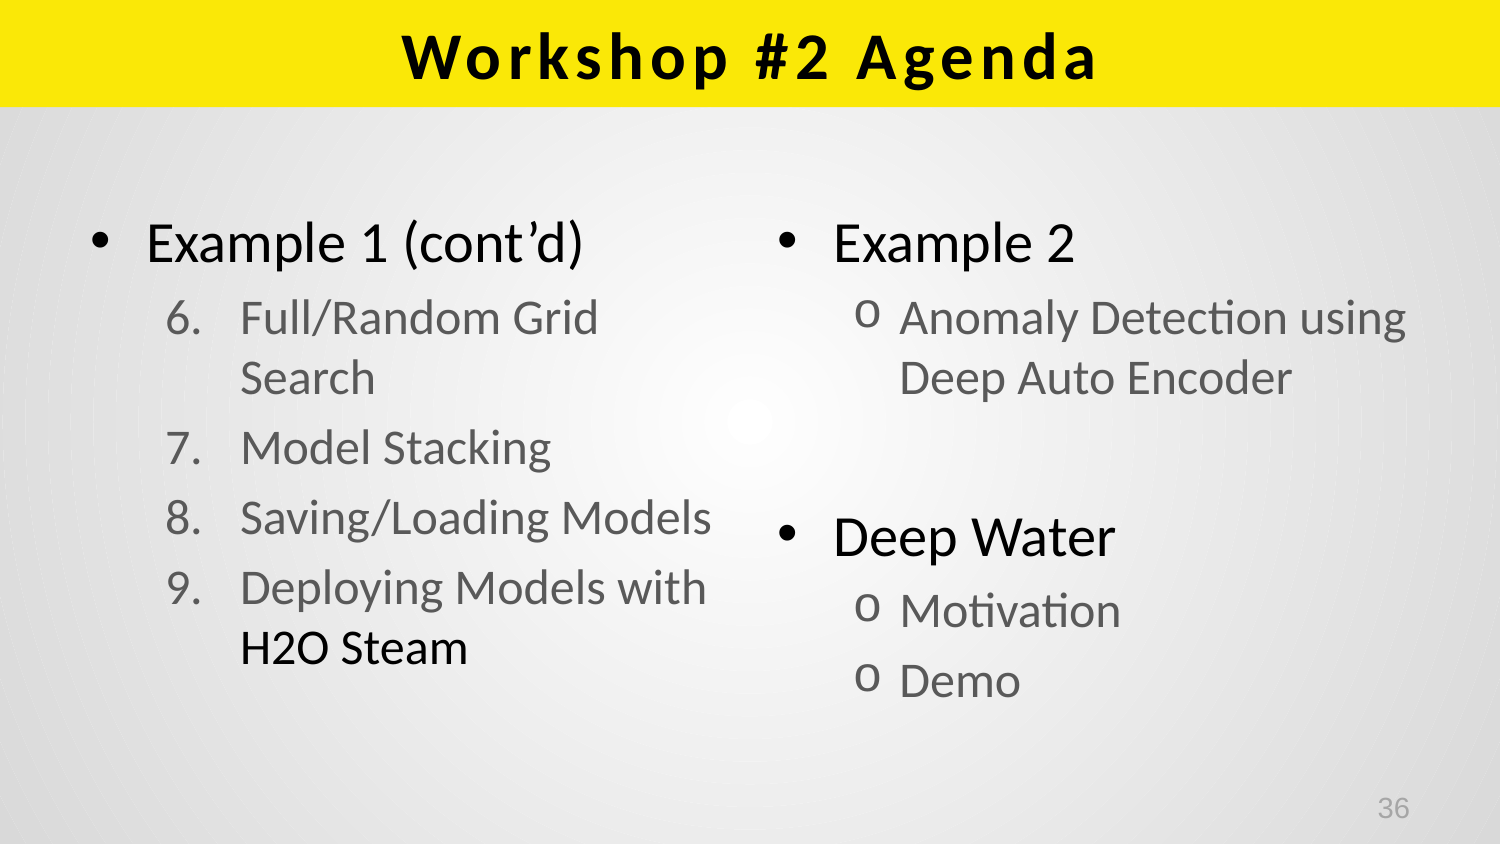

# Workshop #2 Agenda
Example 1 (cont’d)
Full/Random Grid Search
Model Stacking
Saving/Loading Models
Deploying Models with H2O Steam

Example 2
Anomaly Detection using Deep Auto Encoder

Deep Water
Motivation
Demo
36